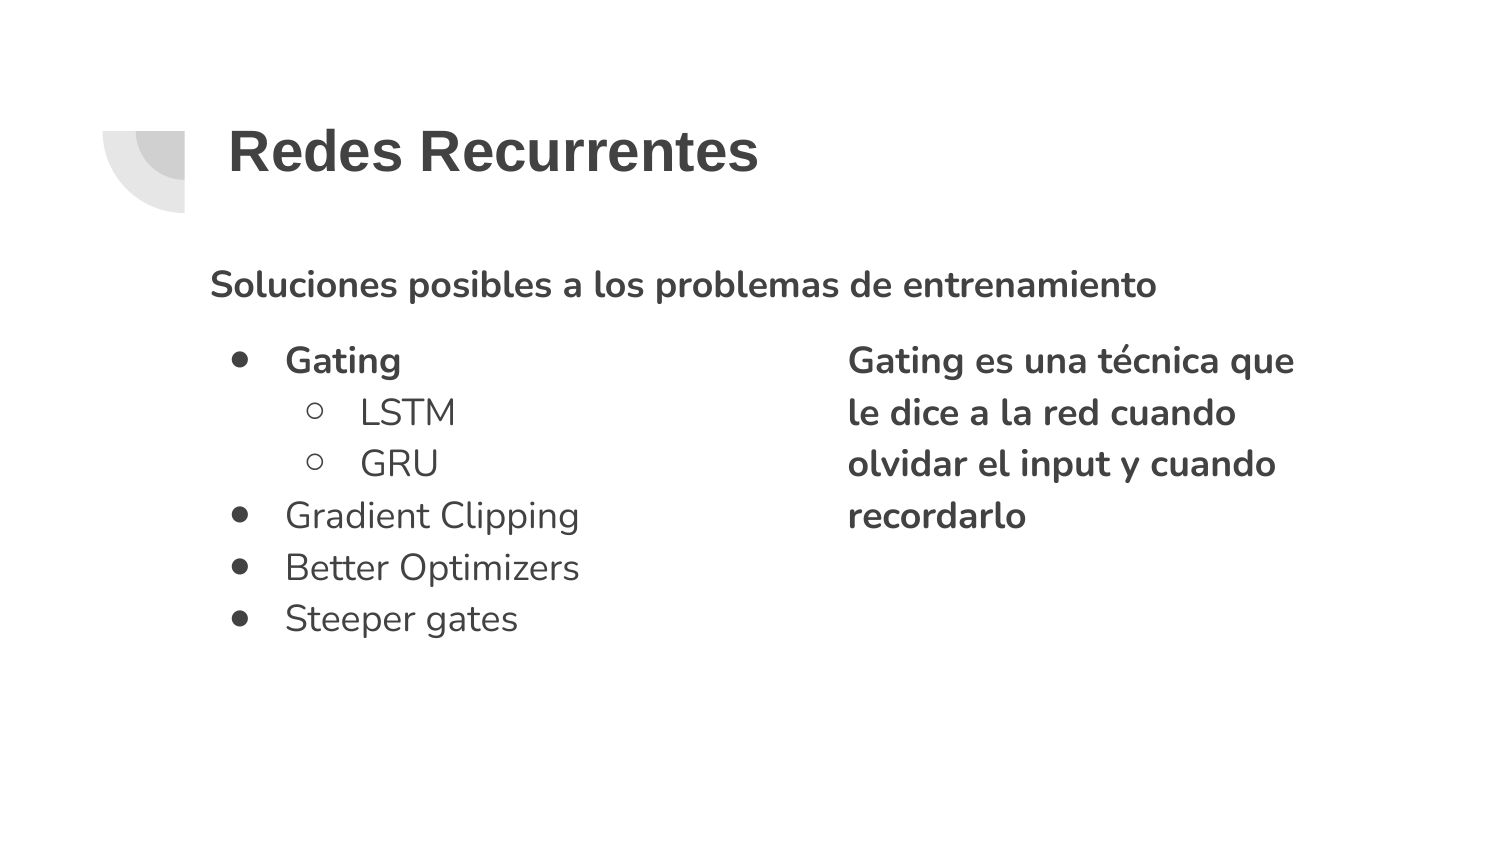

# Redes Recurrentes
Soluciones posibles a los problemas de entrenamiento
Gating
LSTM
GRU
Gradient Clipping
Better Optimizers
Steeper gates
Gating es una técnica que le dice a la red cuando olvidar el input y cuando recordarlo